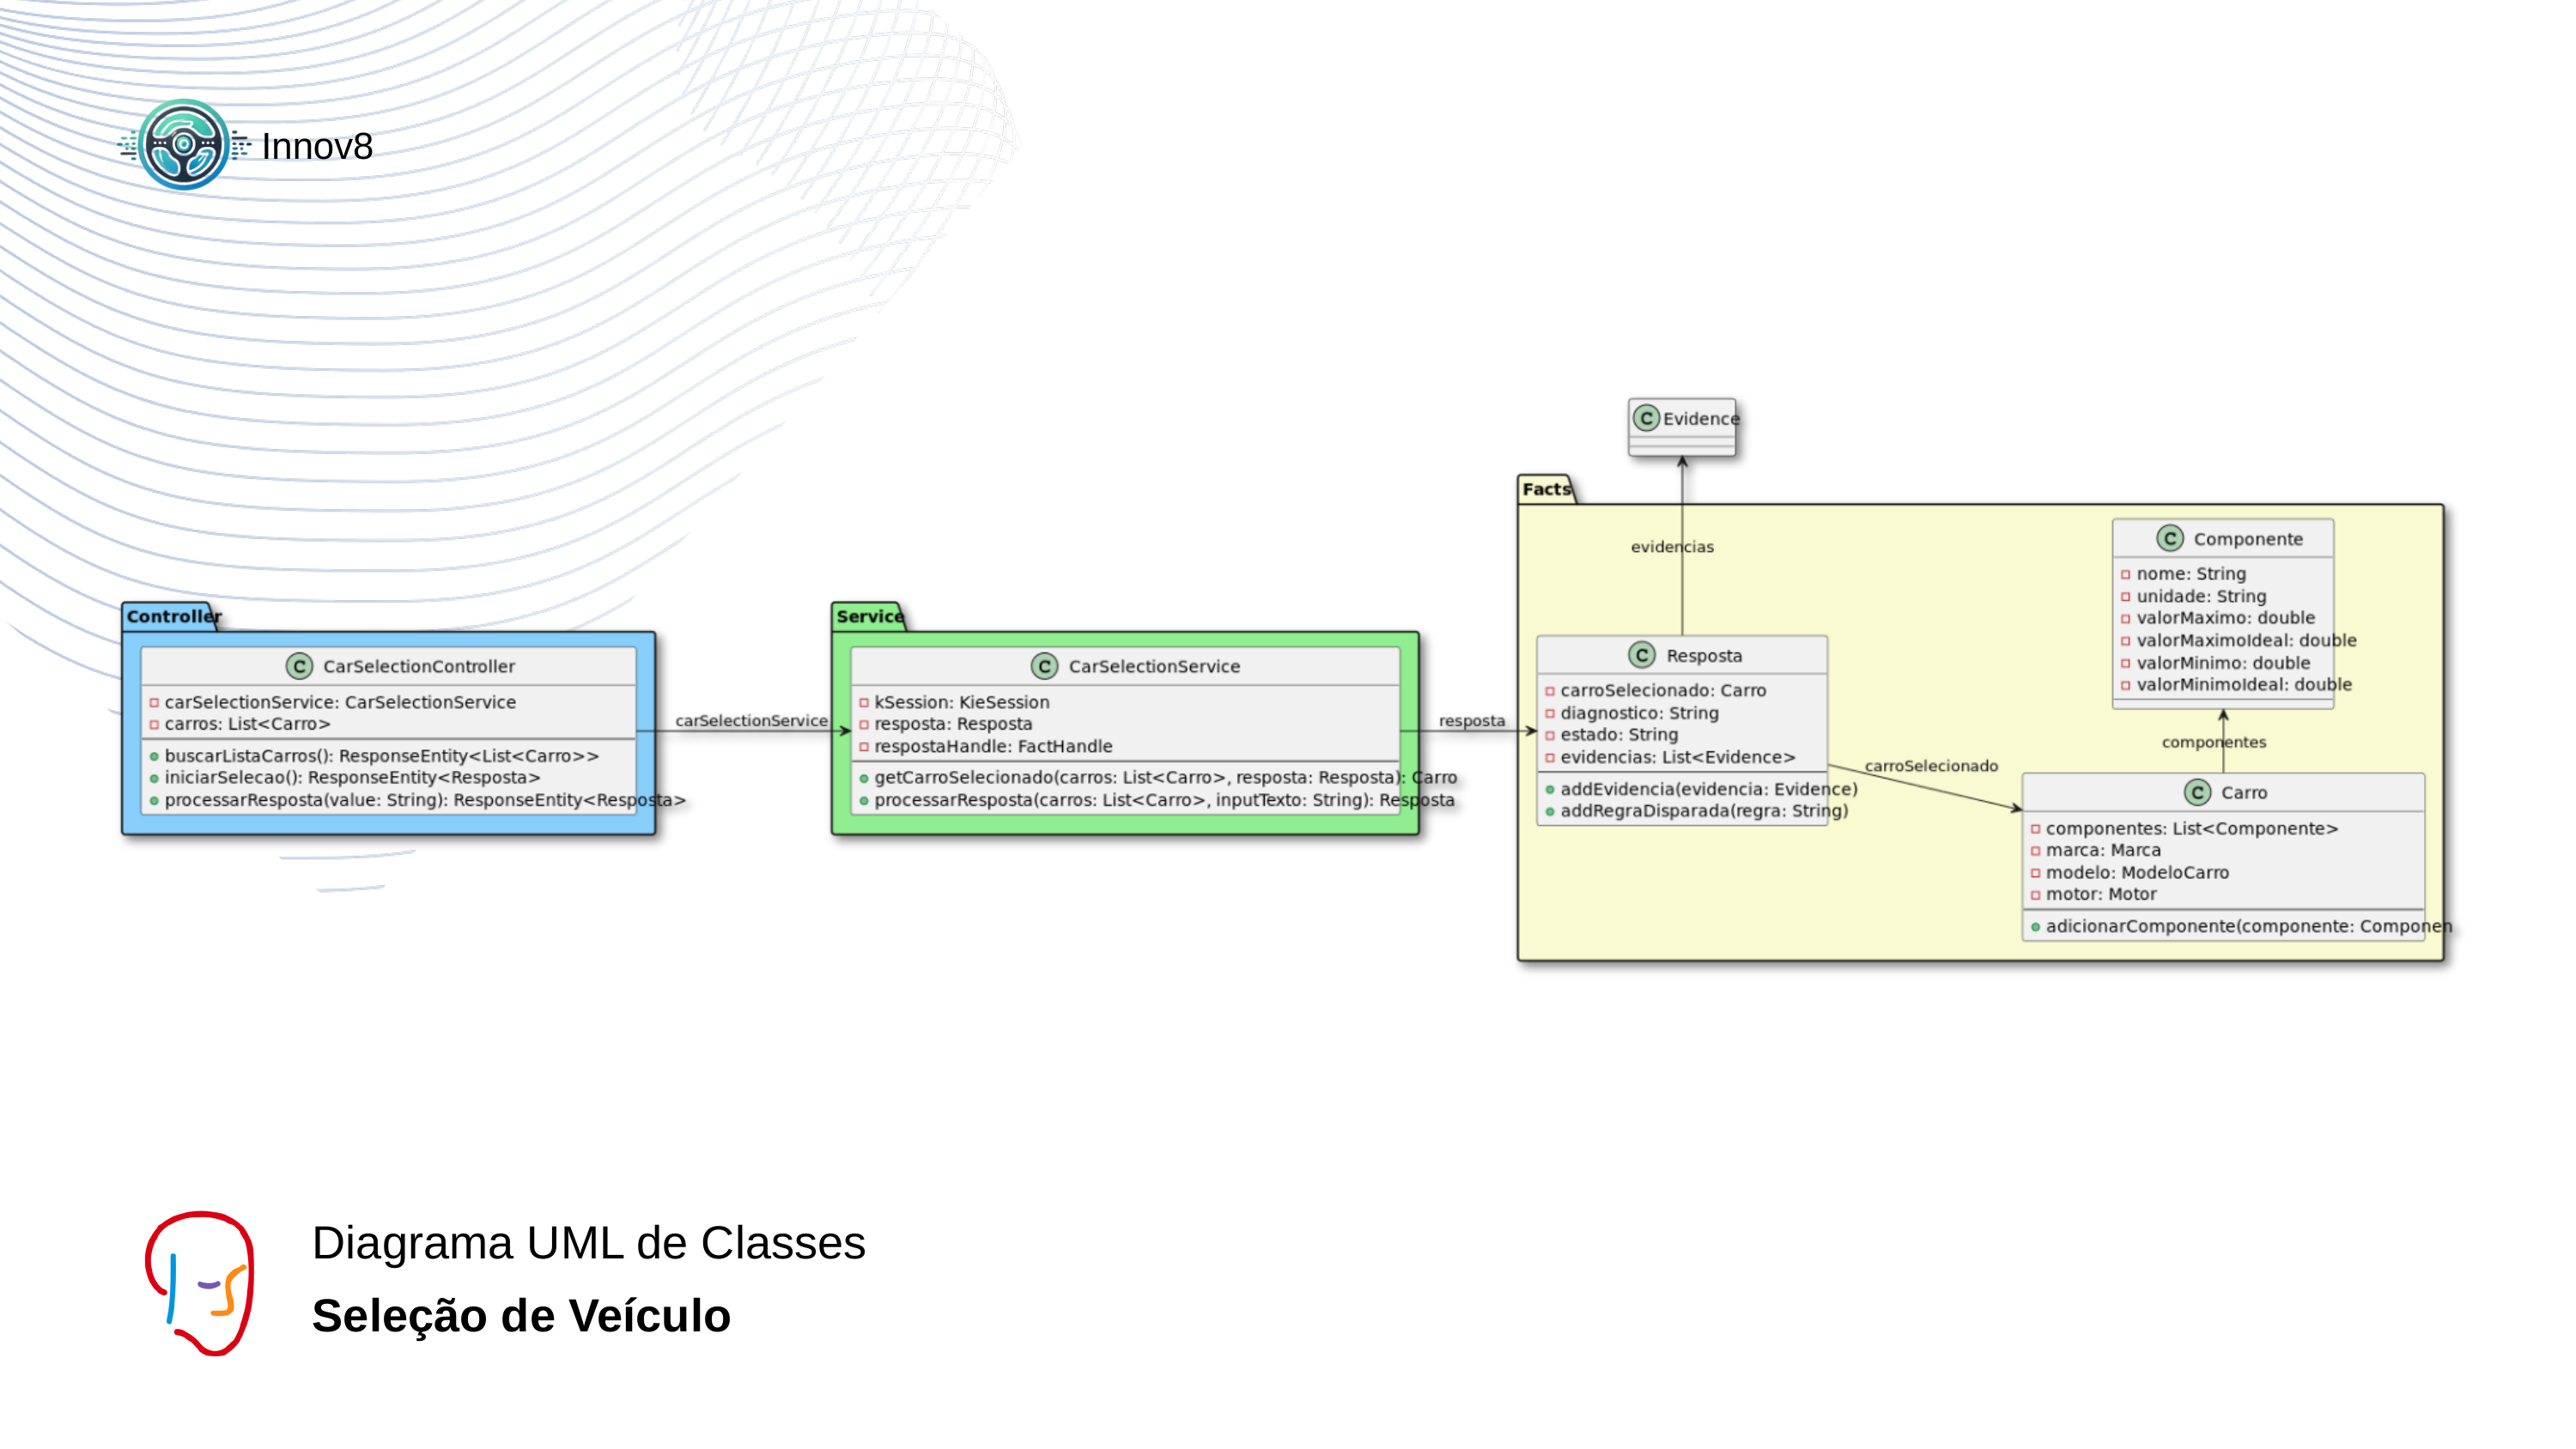

Innov8

Diagrama UML de Classes
Seleção de Veículo